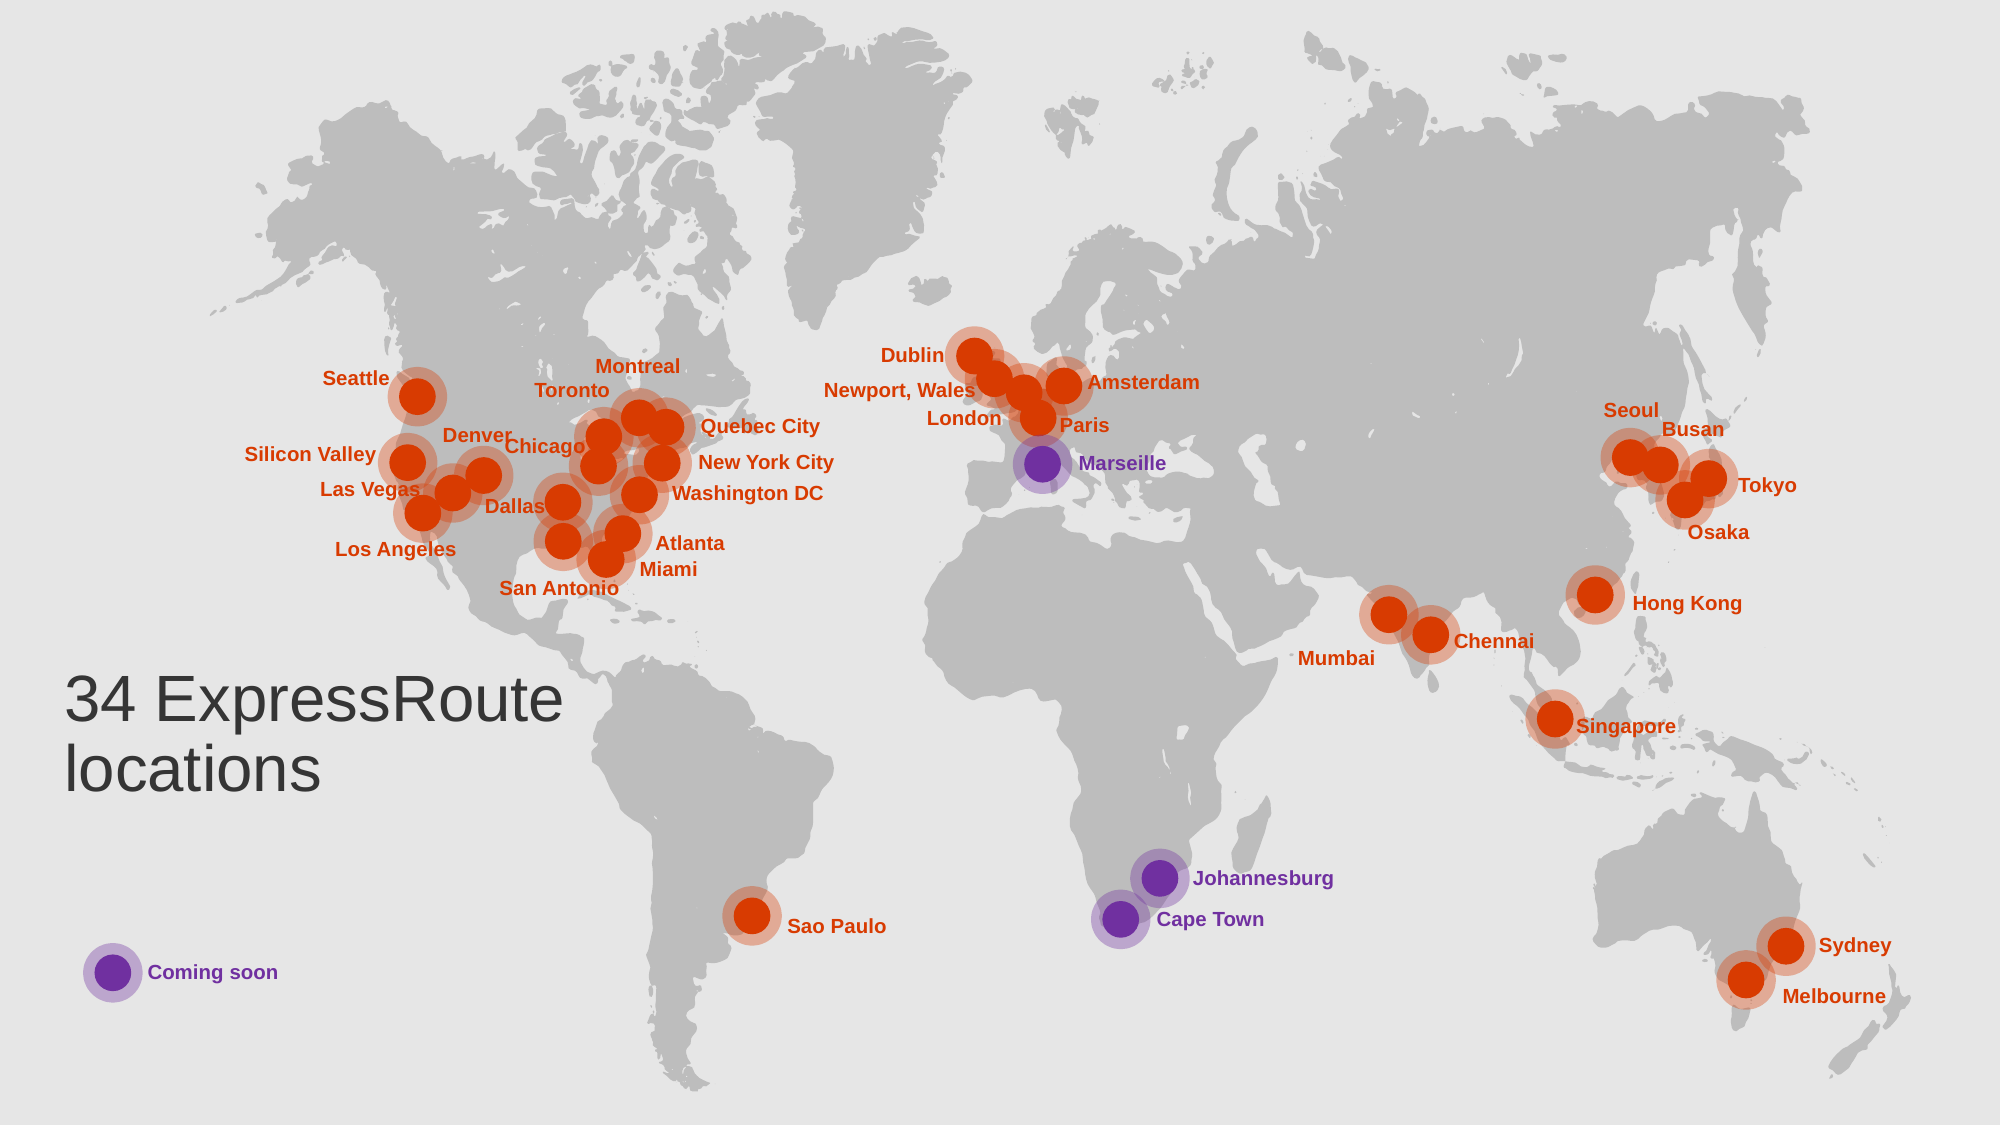

Dublin

Montreal

Seattle

Newport, Wales
Amsterdam

Toronto

London
Seoul

Chicago

Paris
Quebec City

Busan

Denver

Silicon Valley

New York City

Marseille

Tokyo
Las Vegas

Washington DC

Osaka

Dallas

Los Angeles

Atlanta

San Antonio

Miami

Hong Kong

Mumbai

Chennai
34 ExpressRoute locations

Singapore
Johannesburg

Sao Paulo
Cape Town

Sydney

Coming soon

Melbourne